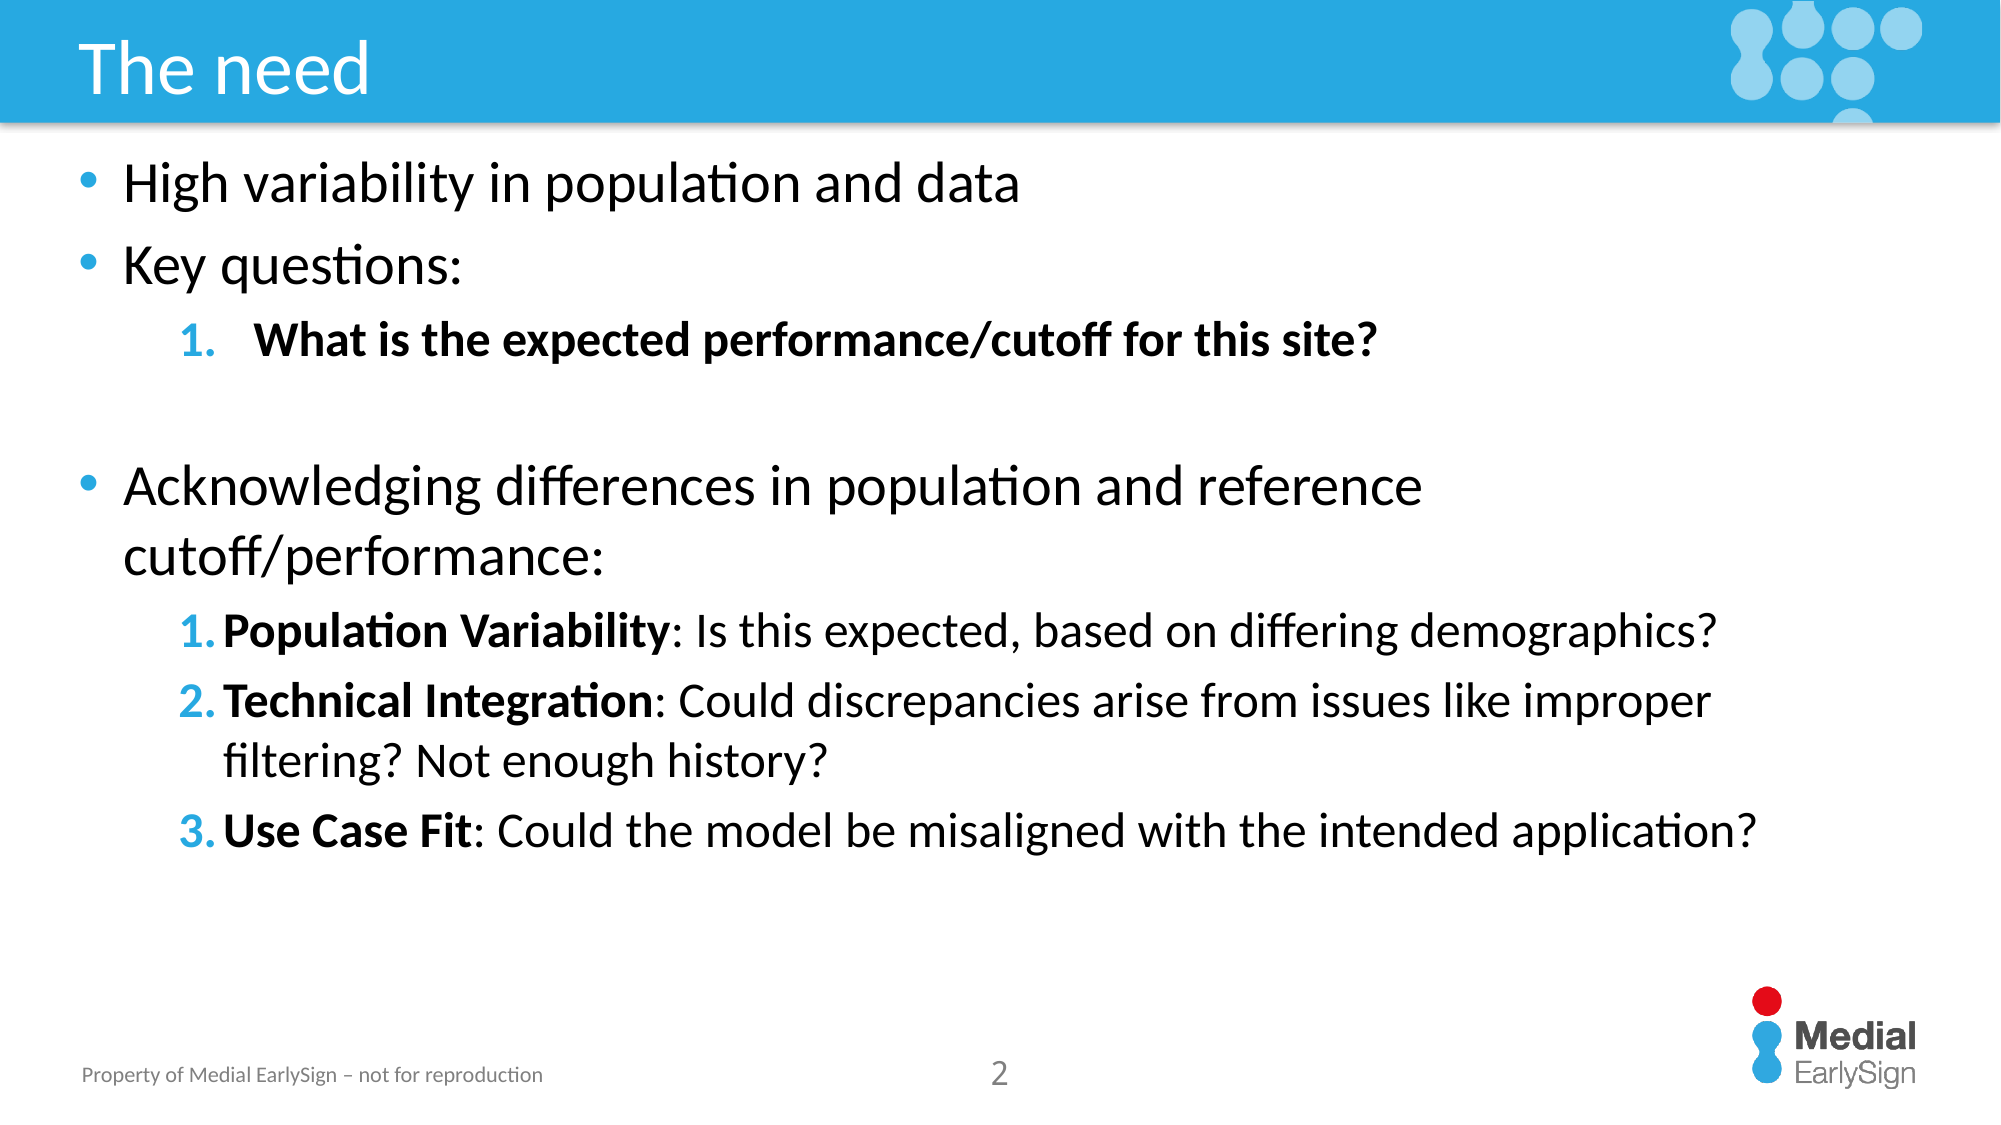

# The need
High variability in population and data
Key questions:
What is the expected performance/cutoff for this site?

Acknowledging differences in population and reference cutoff/performance:
Population Variability: Is this expected, based on differing demographics?
Technical Integration: Could discrepancies arise from issues like improper filtering? Not enough history?
Use Case Fit: Could the model be misaligned with the intended application?